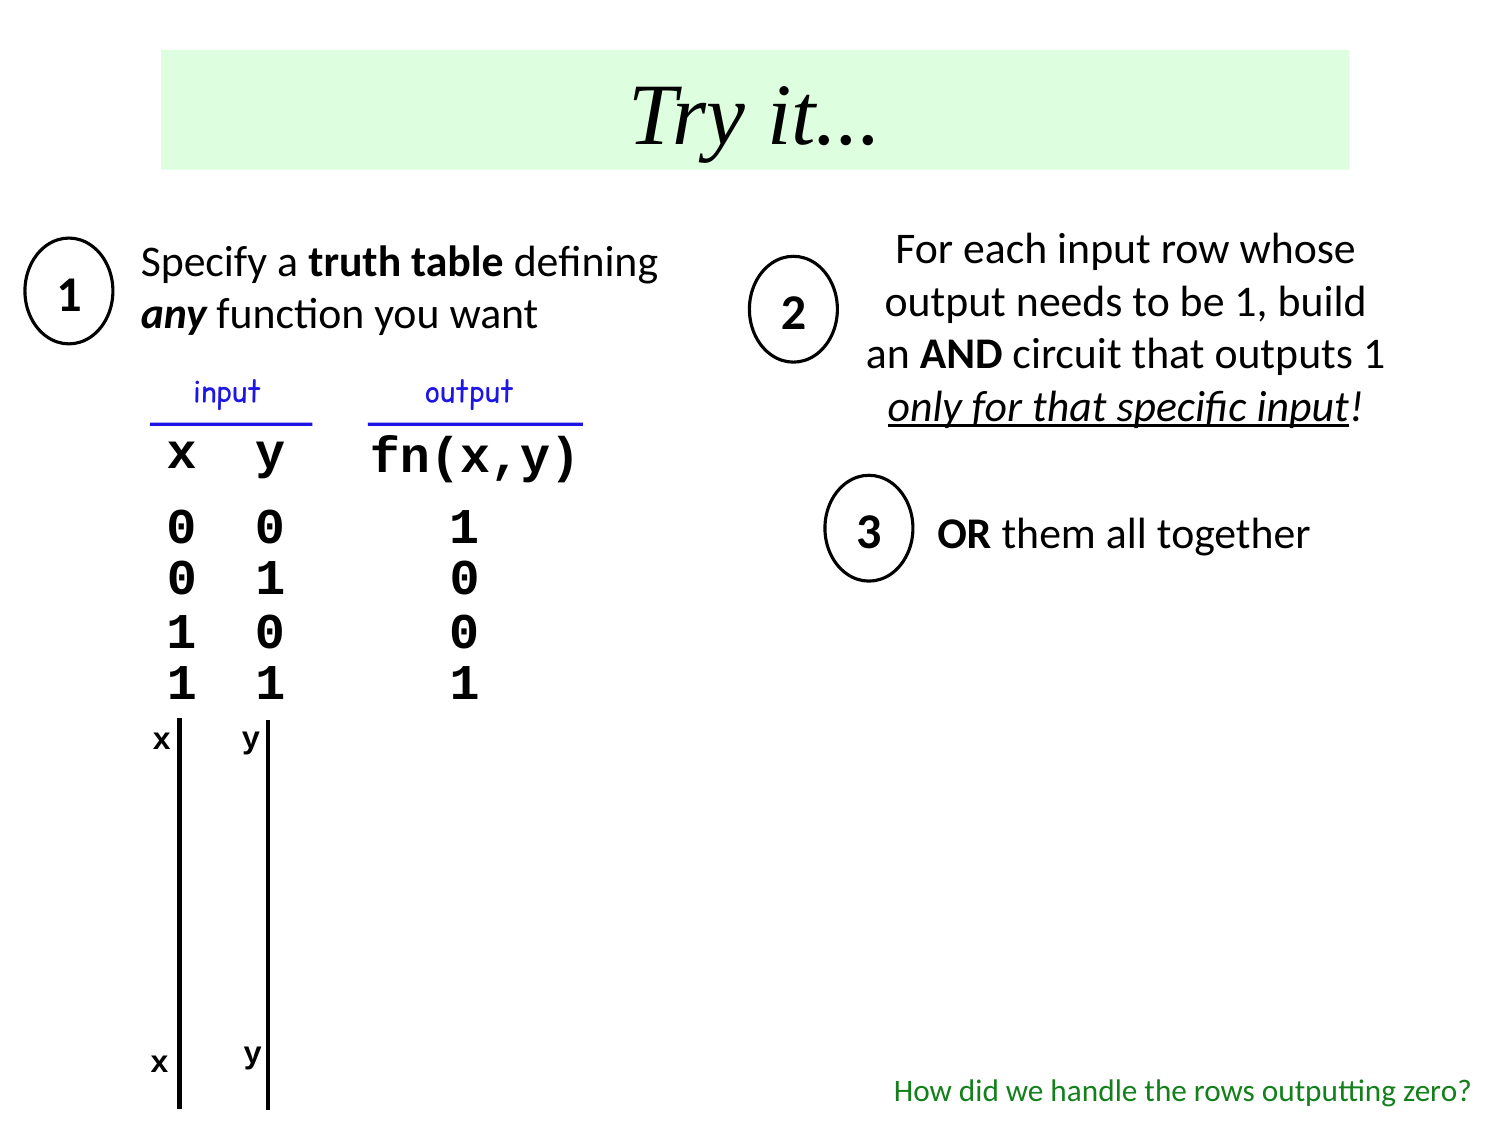

Try it...
For each input row whose output needs to be 1, build an AND circuit that outputs 1 only for that specific input!
Specify a truth table defining any function you want
1
2
input
output
x
y
fn(x,y)

3
0
0
1
OR them all together
0
1
0
1
0
0
1
1
1
y
x
y
x
How did we handle the rows outputting zero?